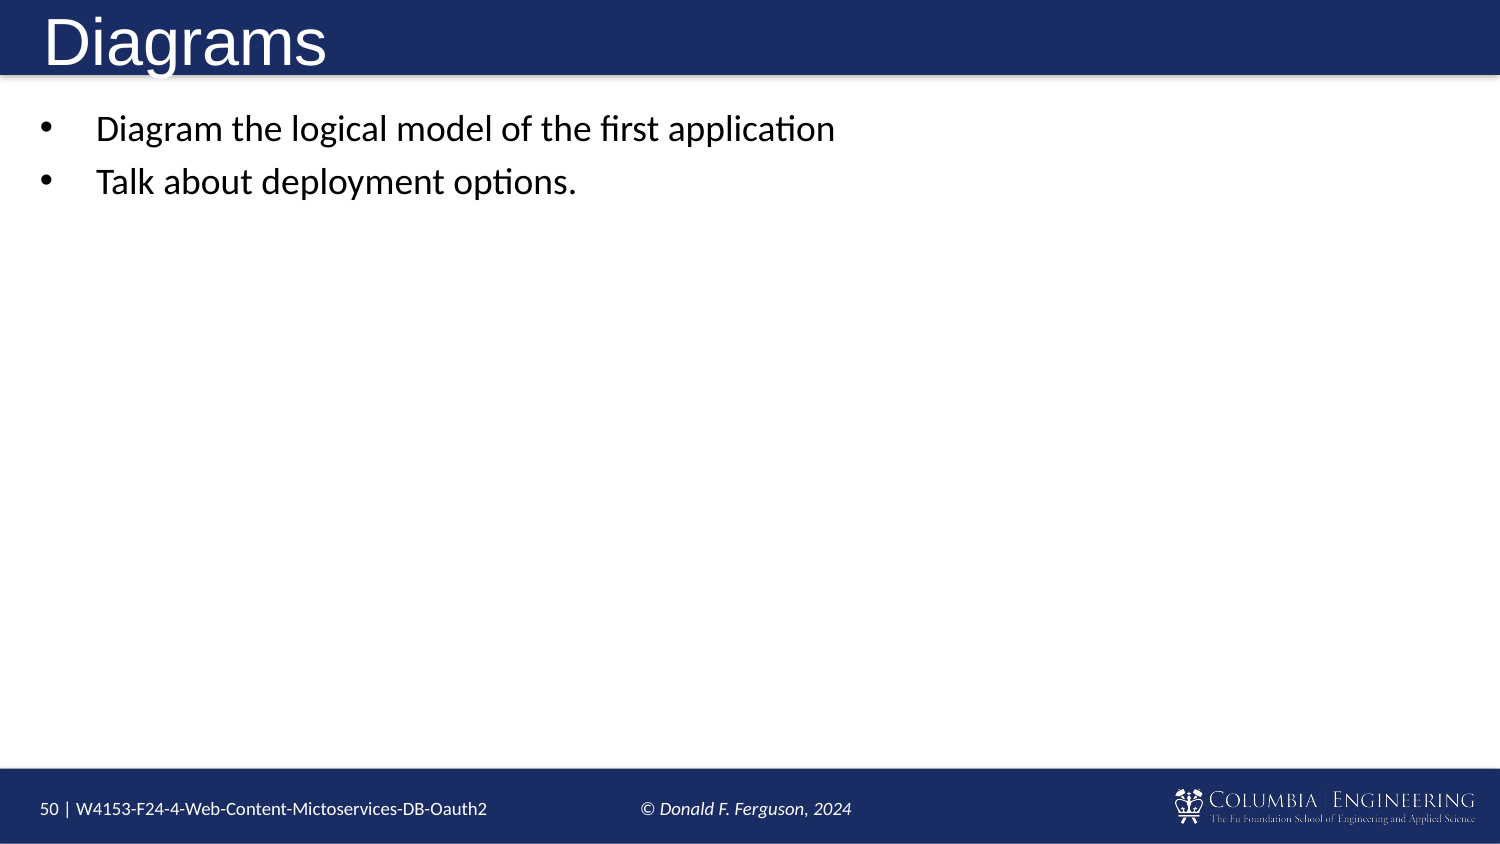

# Diagrams
Diagram the logical model of the first application
Talk about deployment options.